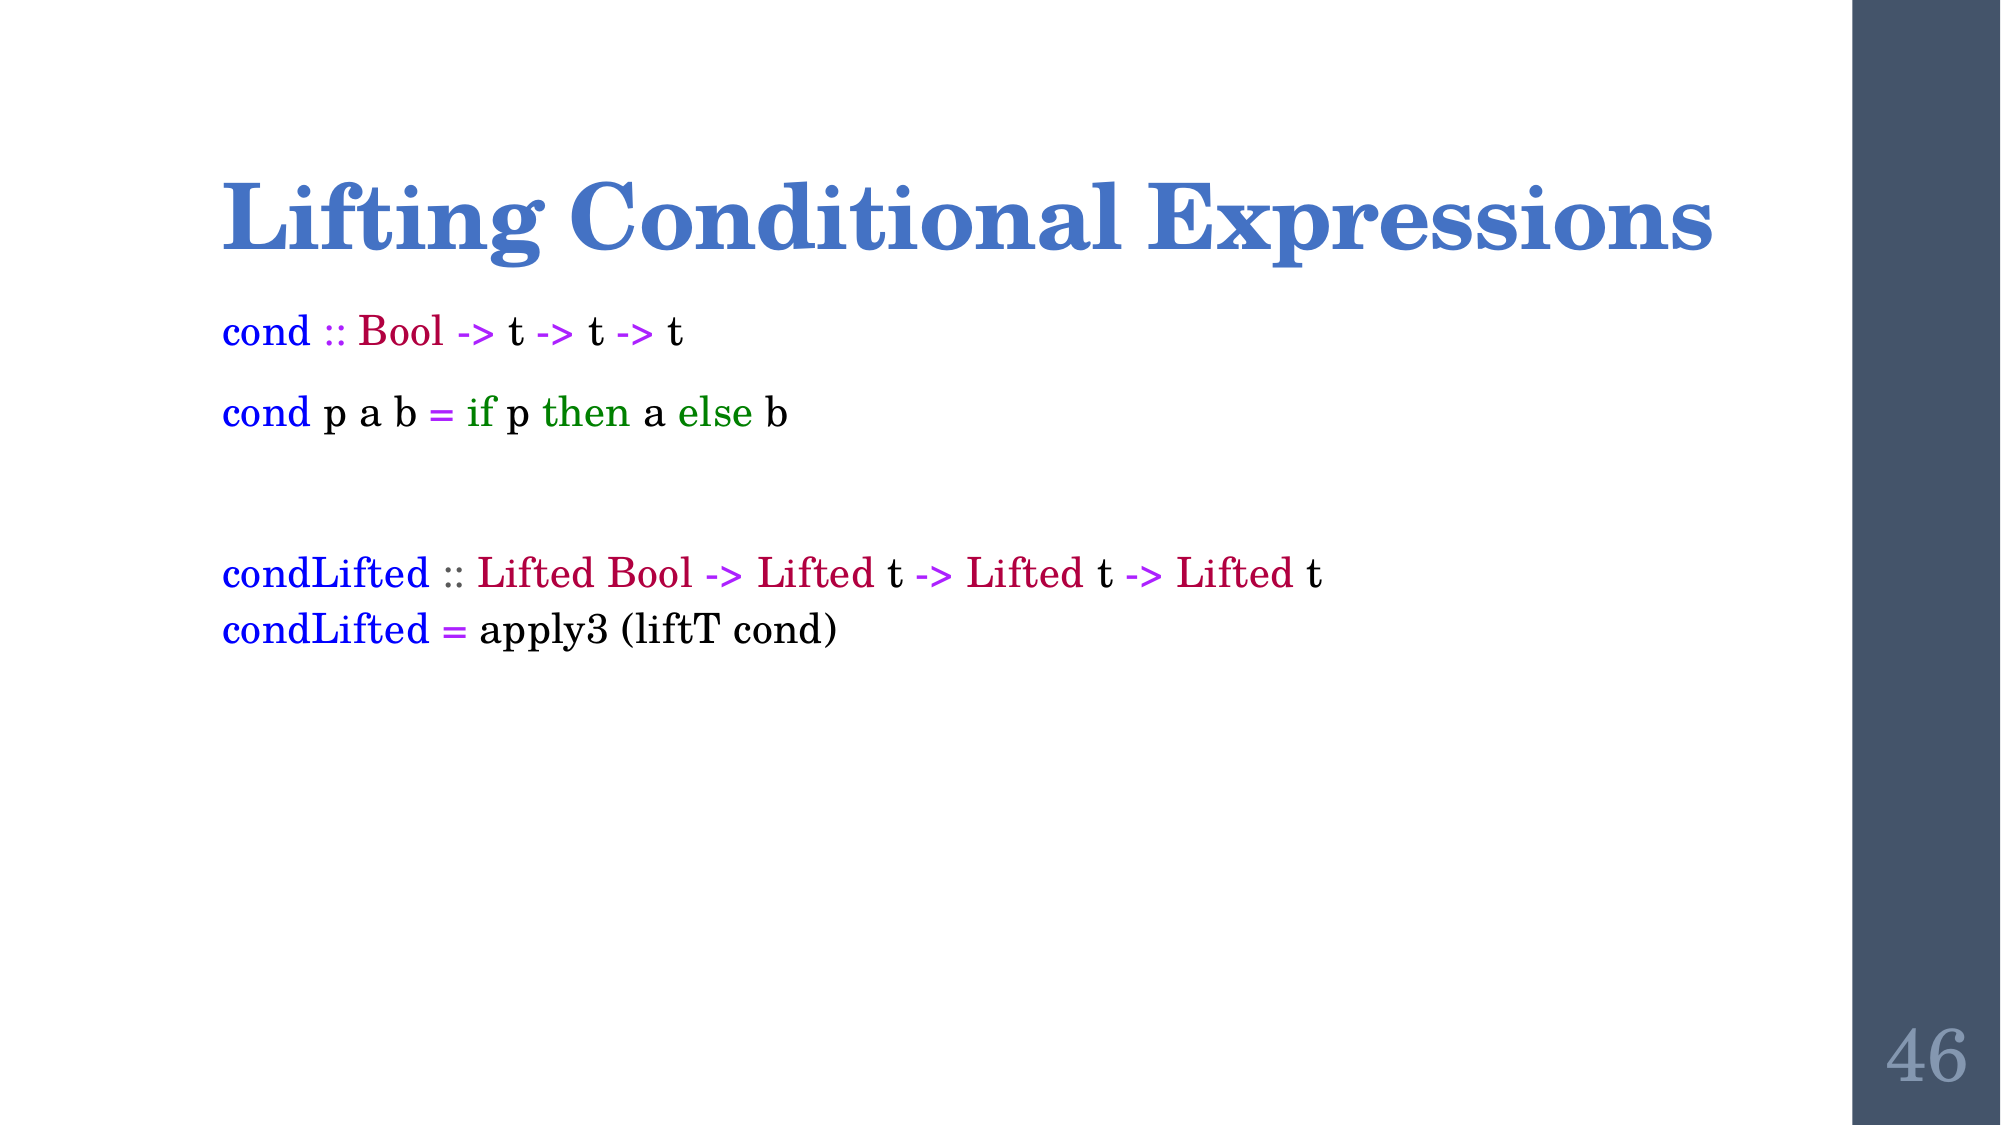

# Lifting Conditional Expressions
cond :: Bool -> t -> t -> t
cond p a b = if p then a else b

condLifted :: Lifted Bool -> Lifted t -> Lifted t -> Lifted t
condLifted = apply3 (liftT cond)
46